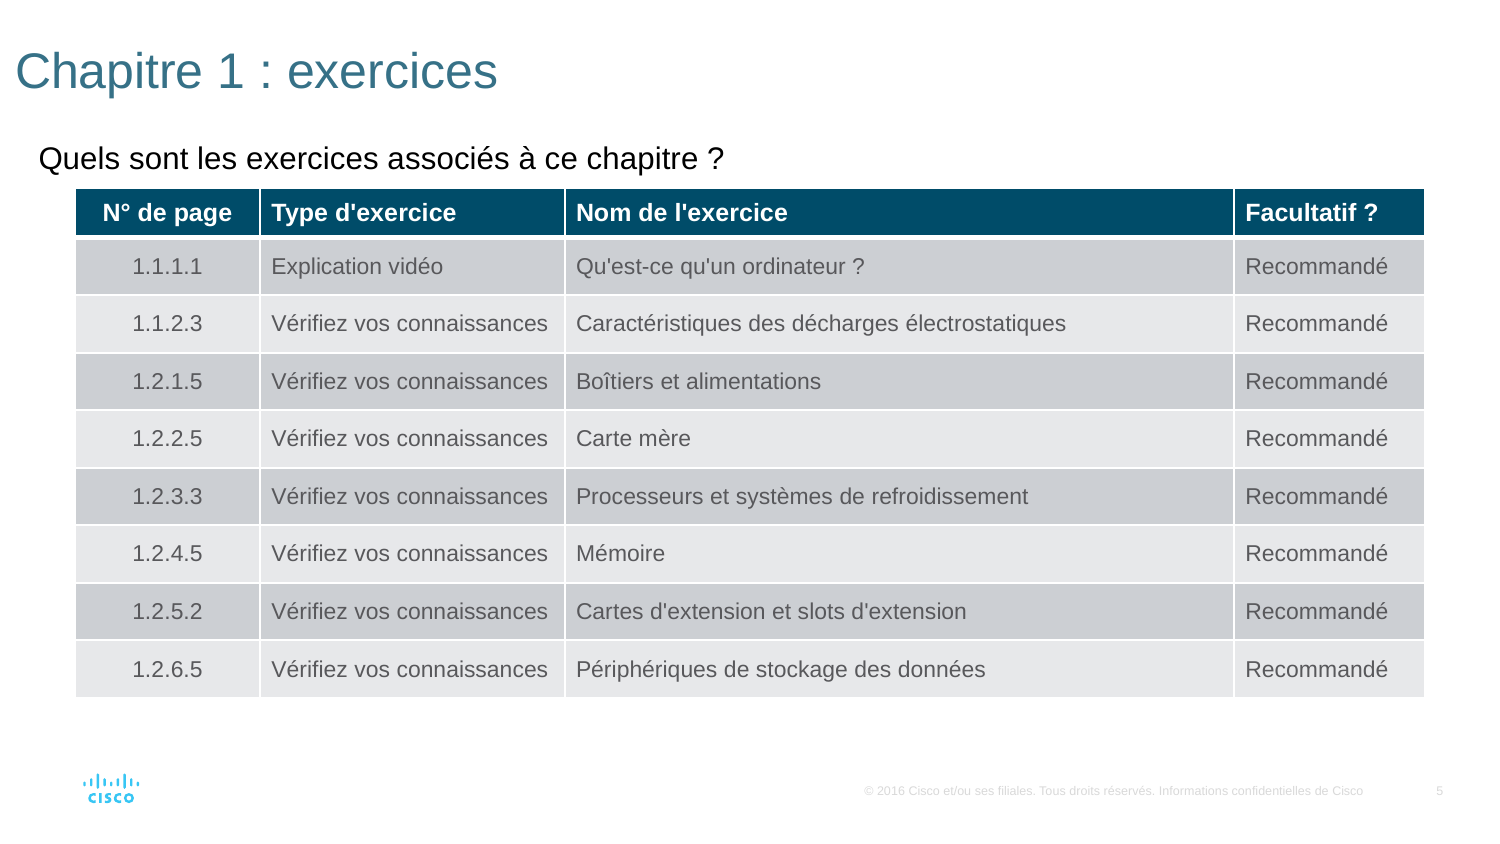

# Chapitre 1 : exercices
Quels sont les exercices associés à ce chapitre ?

| N° de page | Type d'exercice | Nom de l'exercice | Facultatif ? |
| --- | --- | --- | --- |
| 1.1.1.1 | Explication vidéo | Qu'est-ce qu'un ordinateur ? | Recommandé |
| 1.1.2.3 | Vérifiez vos connaissances | Caractéristiques des décharges électrostatiques | Recommandé |
| 1.2.1.5 | Vérifiez vos connaissances | Boîtiers et alimentations | Recommandé |
| 1.2.2.5 | Vérifiez vos connaissances | Carte mère | Recommandé |
| 1.2.3.3 | Vérifiez vos connaissances | Processeurs et systèmes de refroidissement | Recommandé |
| 1.2.4.5 | Vérifiez vos connaissances | Mémoire | Recommandé |
| 1.2.5.2 | Vérifiez vos connaissances | Cartes d'extension et slots d'extension | Recommandé |
| 1.2.6.5 | Vérifiez vos connaissances | Périphériques de stockage des données | Recommandé |